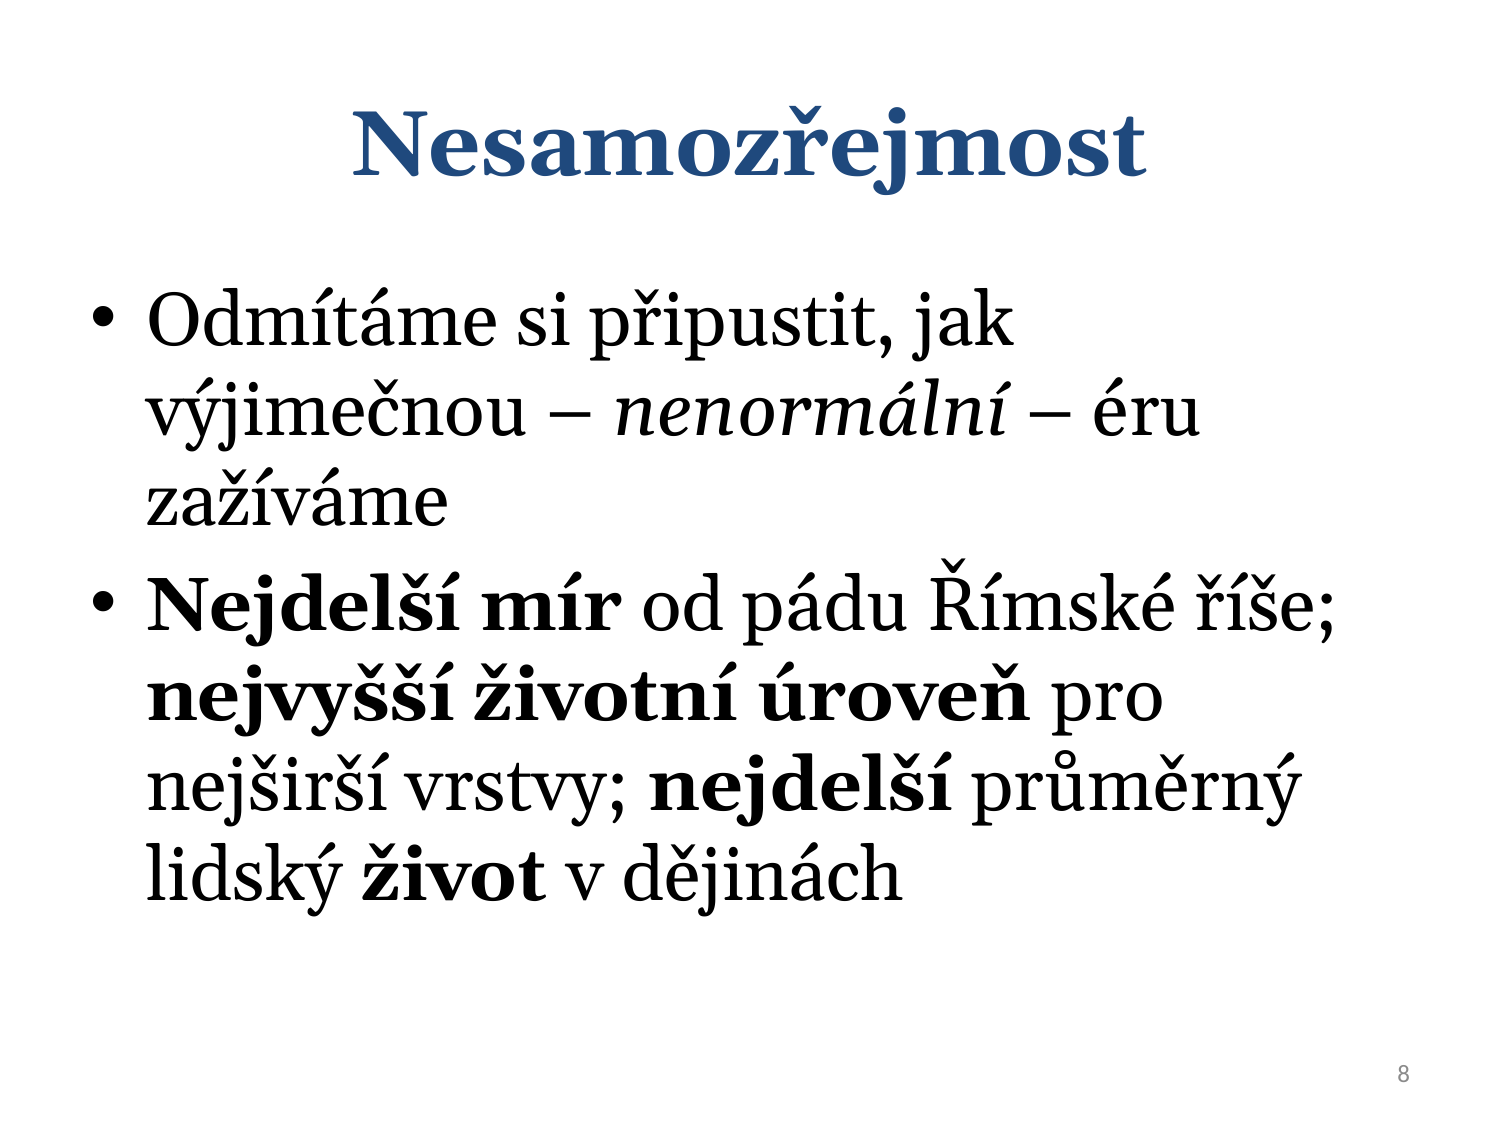

# Nesamozřejmost
Odmítáme si připustit, jak výjimečnou – nenormální – éru zažíváme
Nejdelší mír od pádu Římské říše; nejvyšší životní úroveň pro nejširší vrstvy; nejdelší průměrný lidský život v dějinách

8